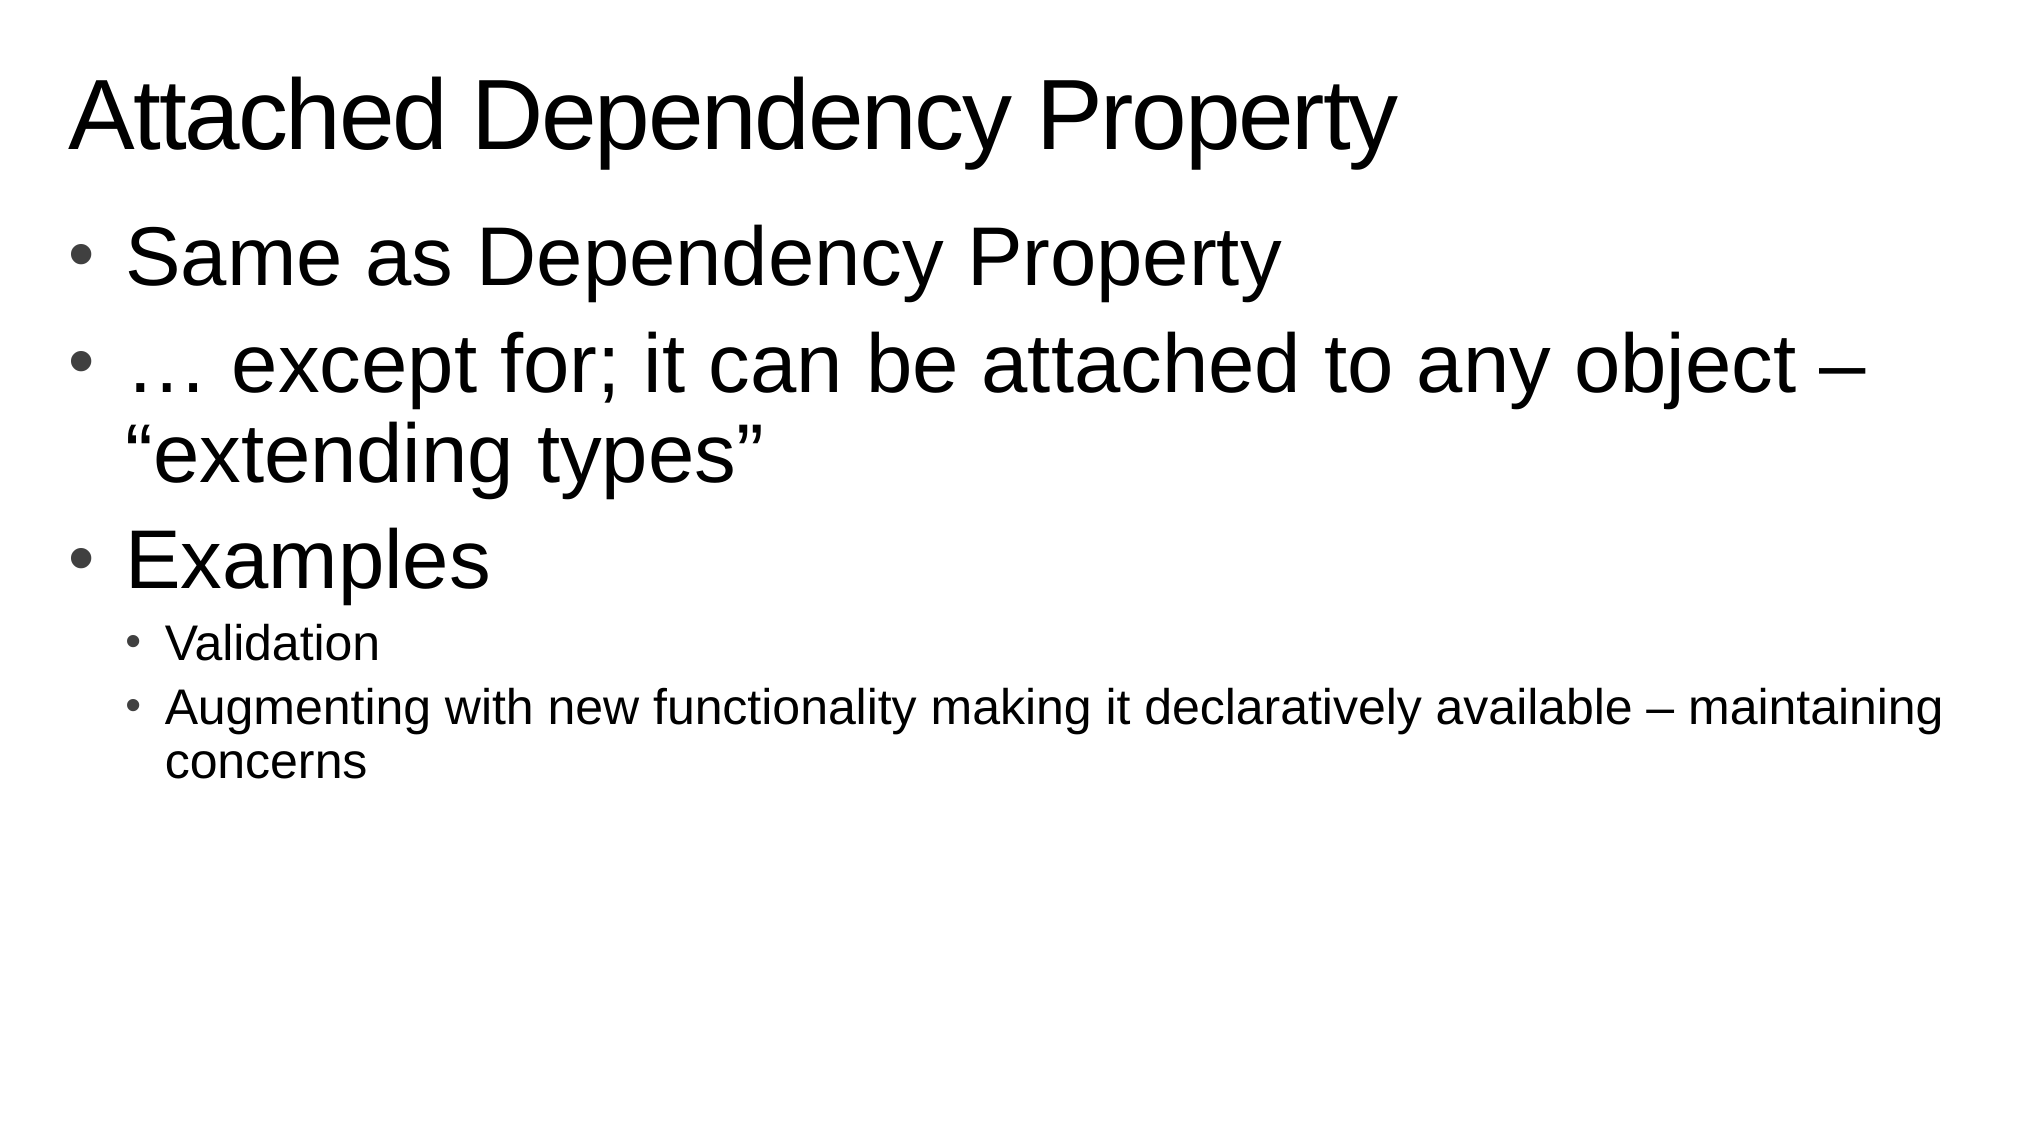

# Attached Dependency Property
Same as Dependency Property
… except for; it can be attached to any object – “extending types”
Examples
Validation
Augmenting with new functionality making it declaratively available – maintaining concerns